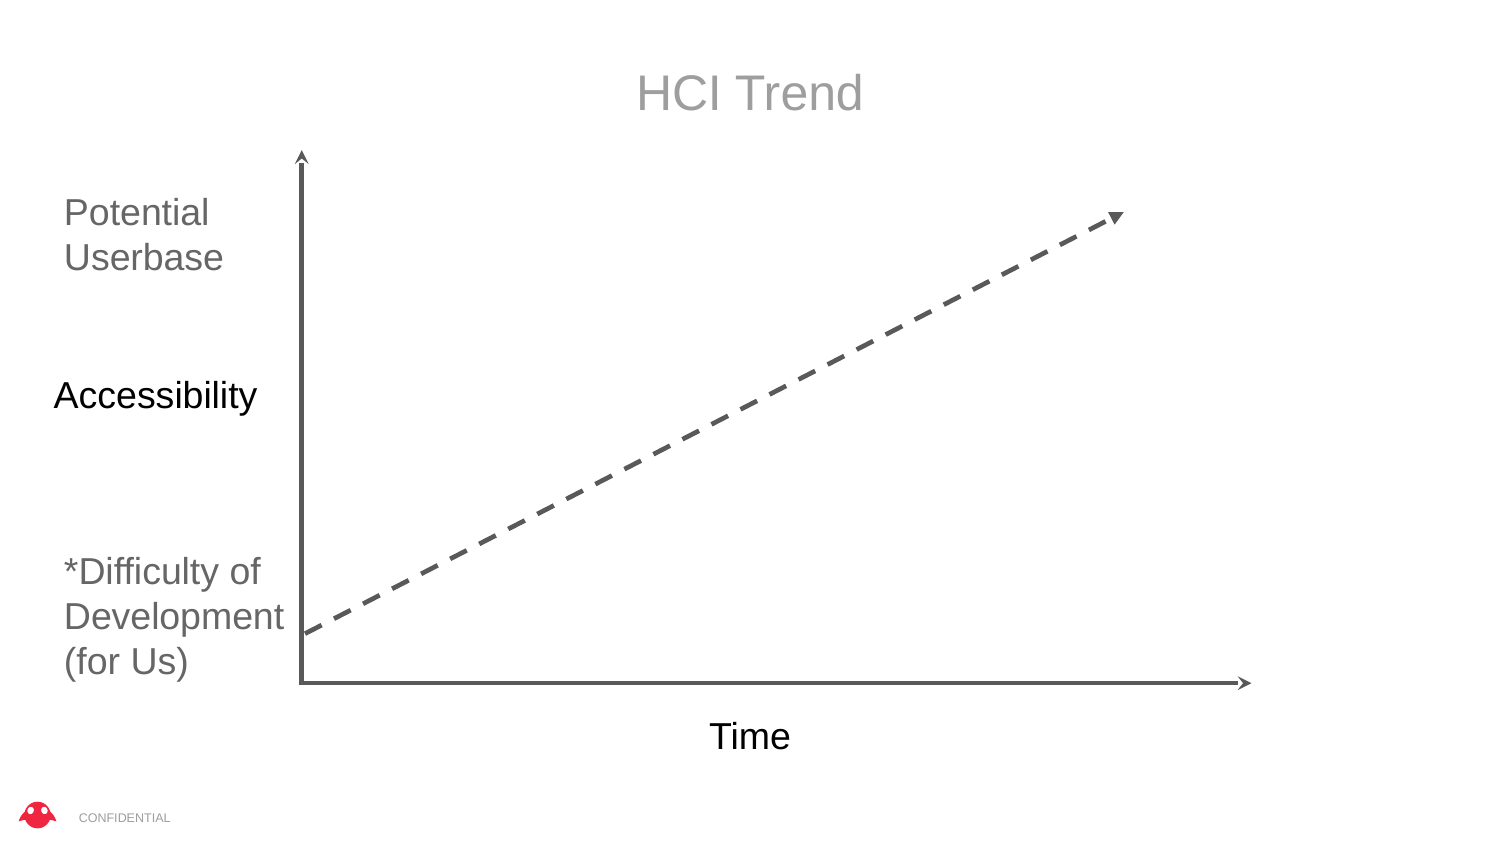

# HCI Trend
Potential Userbase
Accessibility
*Difficulty of Development
(for Us)
Time